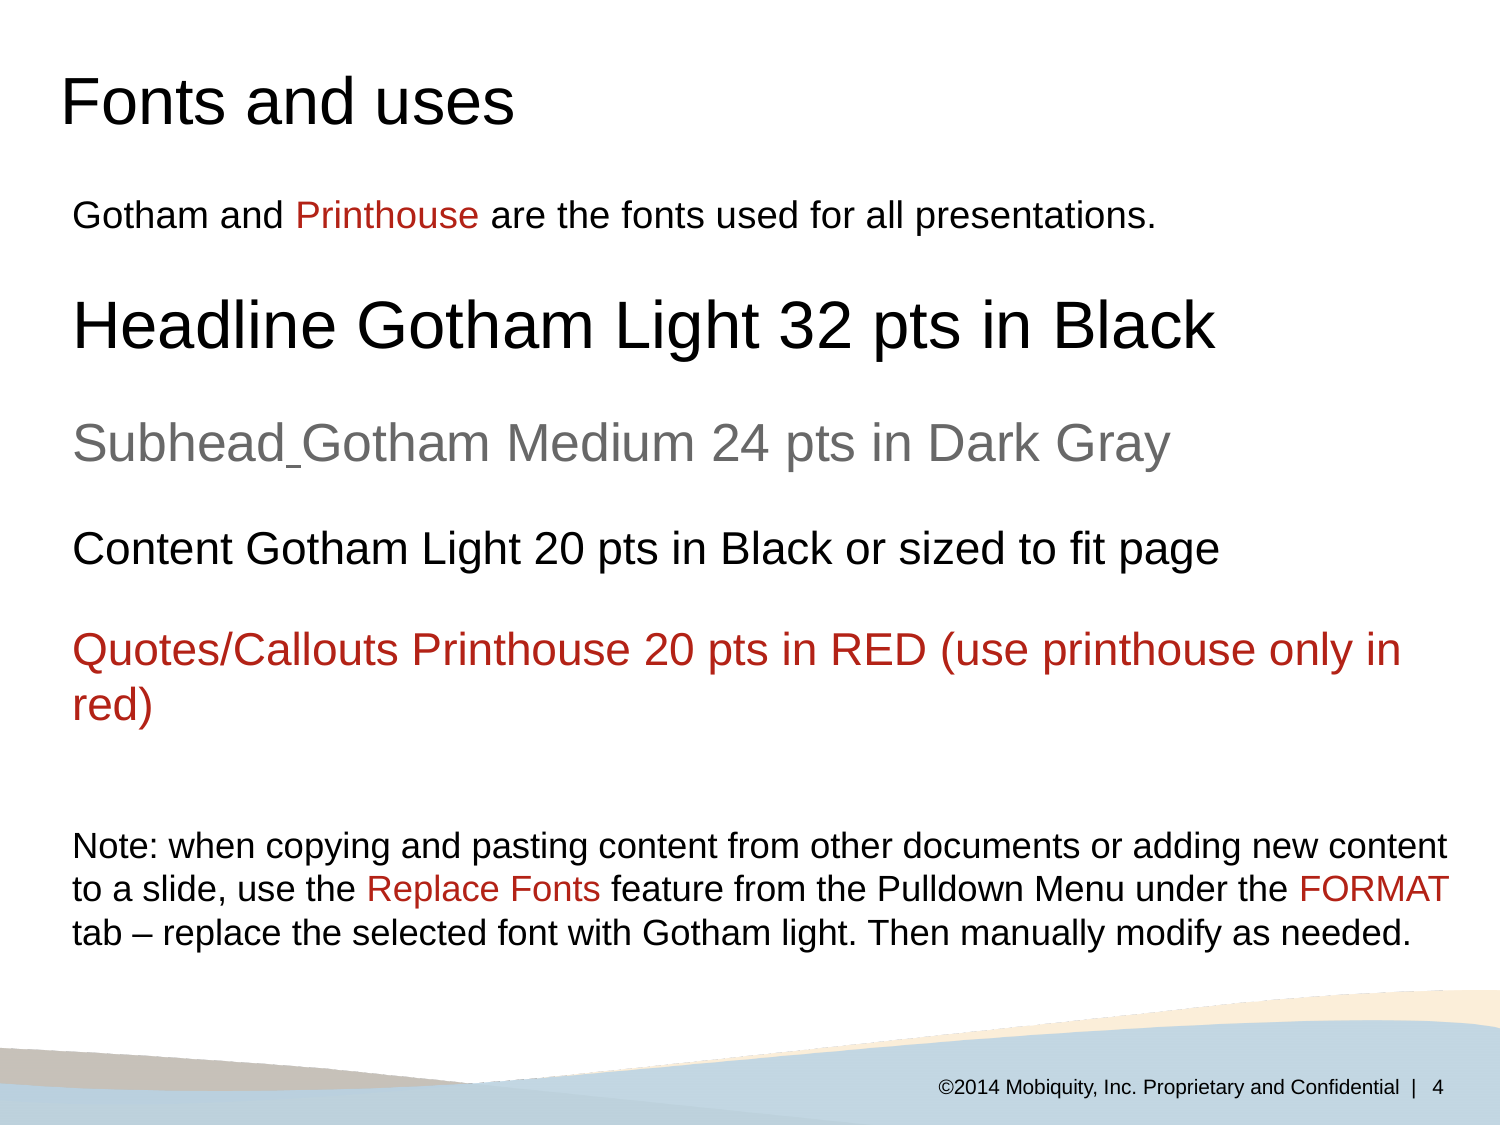

Fonts and uses
Gotham and Printhouse are the fonts used for all presentations.
Headline Gotham Light 32 pts in Black
Subhead Gotham Medium 24 pts in Dark Gray
Content Gotham Light 20 pts in Black or sized to fit page
Quotes/Callouts Printhouse 20 pts in RED (use printhouse only in red)

Note: when copying and pasting content from other documents or adding new content to a slide, use the Replace Fonts feature from the Pulldown Menu under the FORMAT tab – replace the selected font with Gotham light. Then manually modify as needed.